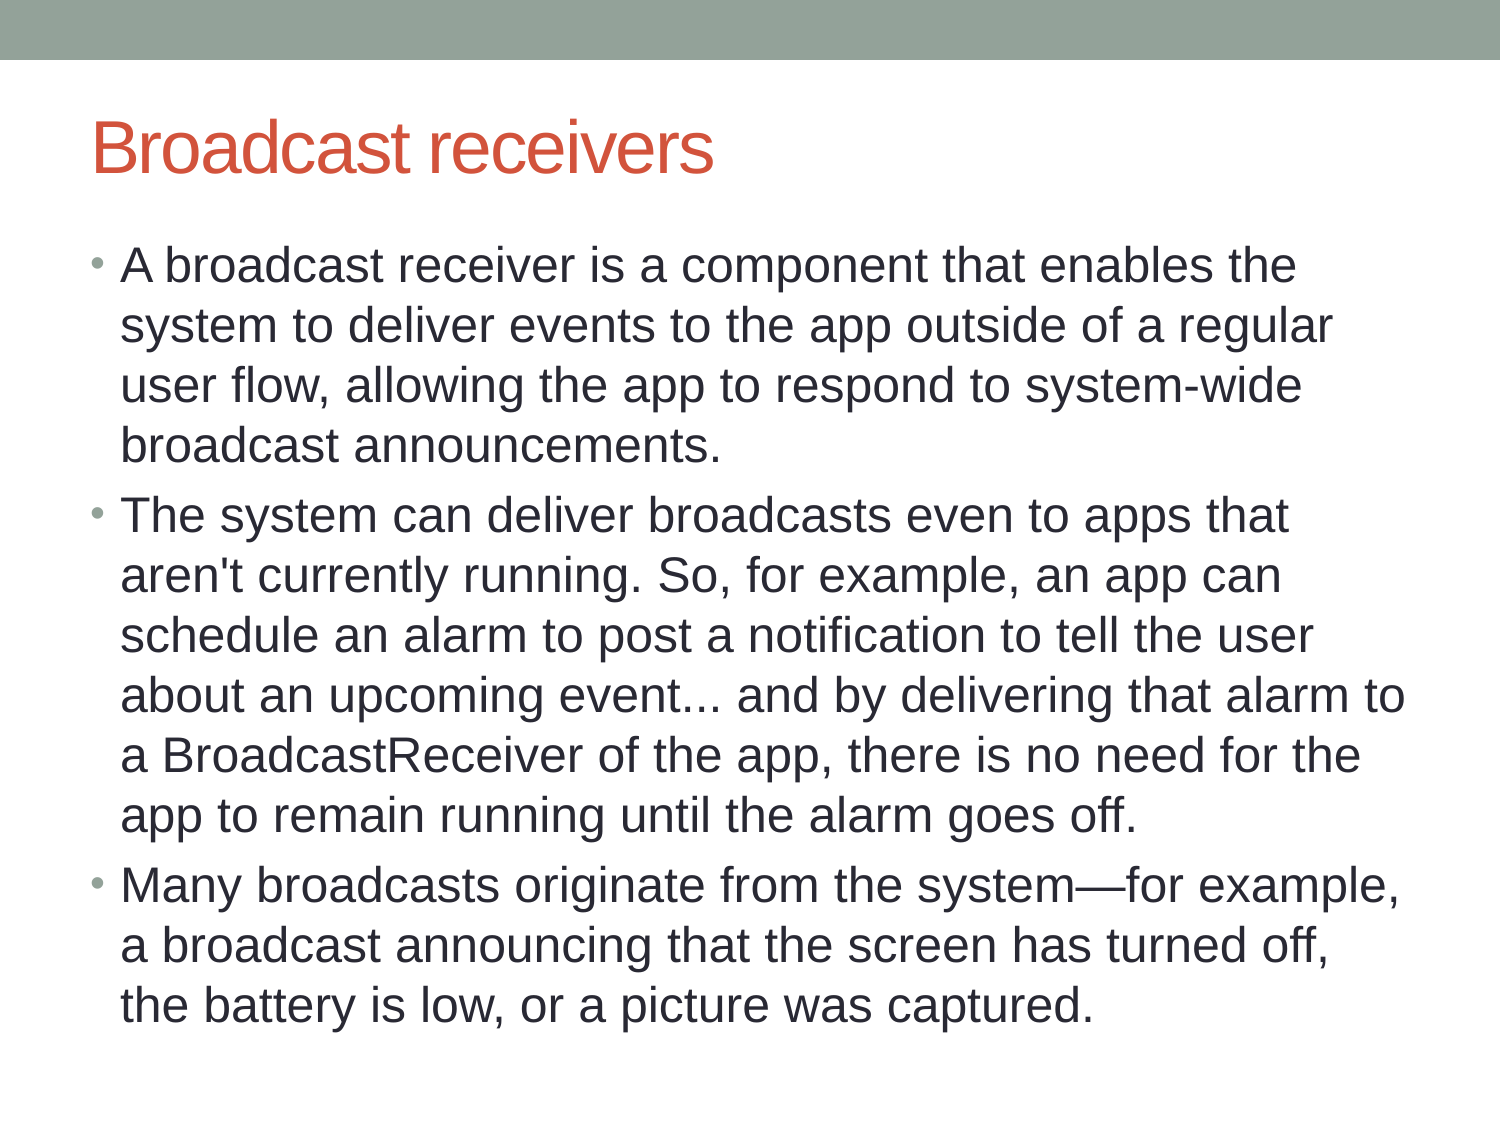

# Broadcast receivers
A broadcast receiver is a component that enables the system to deliver events to the app outside of a regular user flow, allowing the app to respond to system-wide broadcast announcements.
The system can deliver broadcasts even to apps that aren't currently running. So, for example, an app can schedule an alarm to post a notification to tell the user about an upcoming event... and by delivering that alarm to a BroadcastReceiver of the app, there is no need for the app to remain running until the alarm goes off.
Many broadcasts originate from the system—for example, a broadcast announcing that the screen has turned off, the battery is low, or a picture was captured.